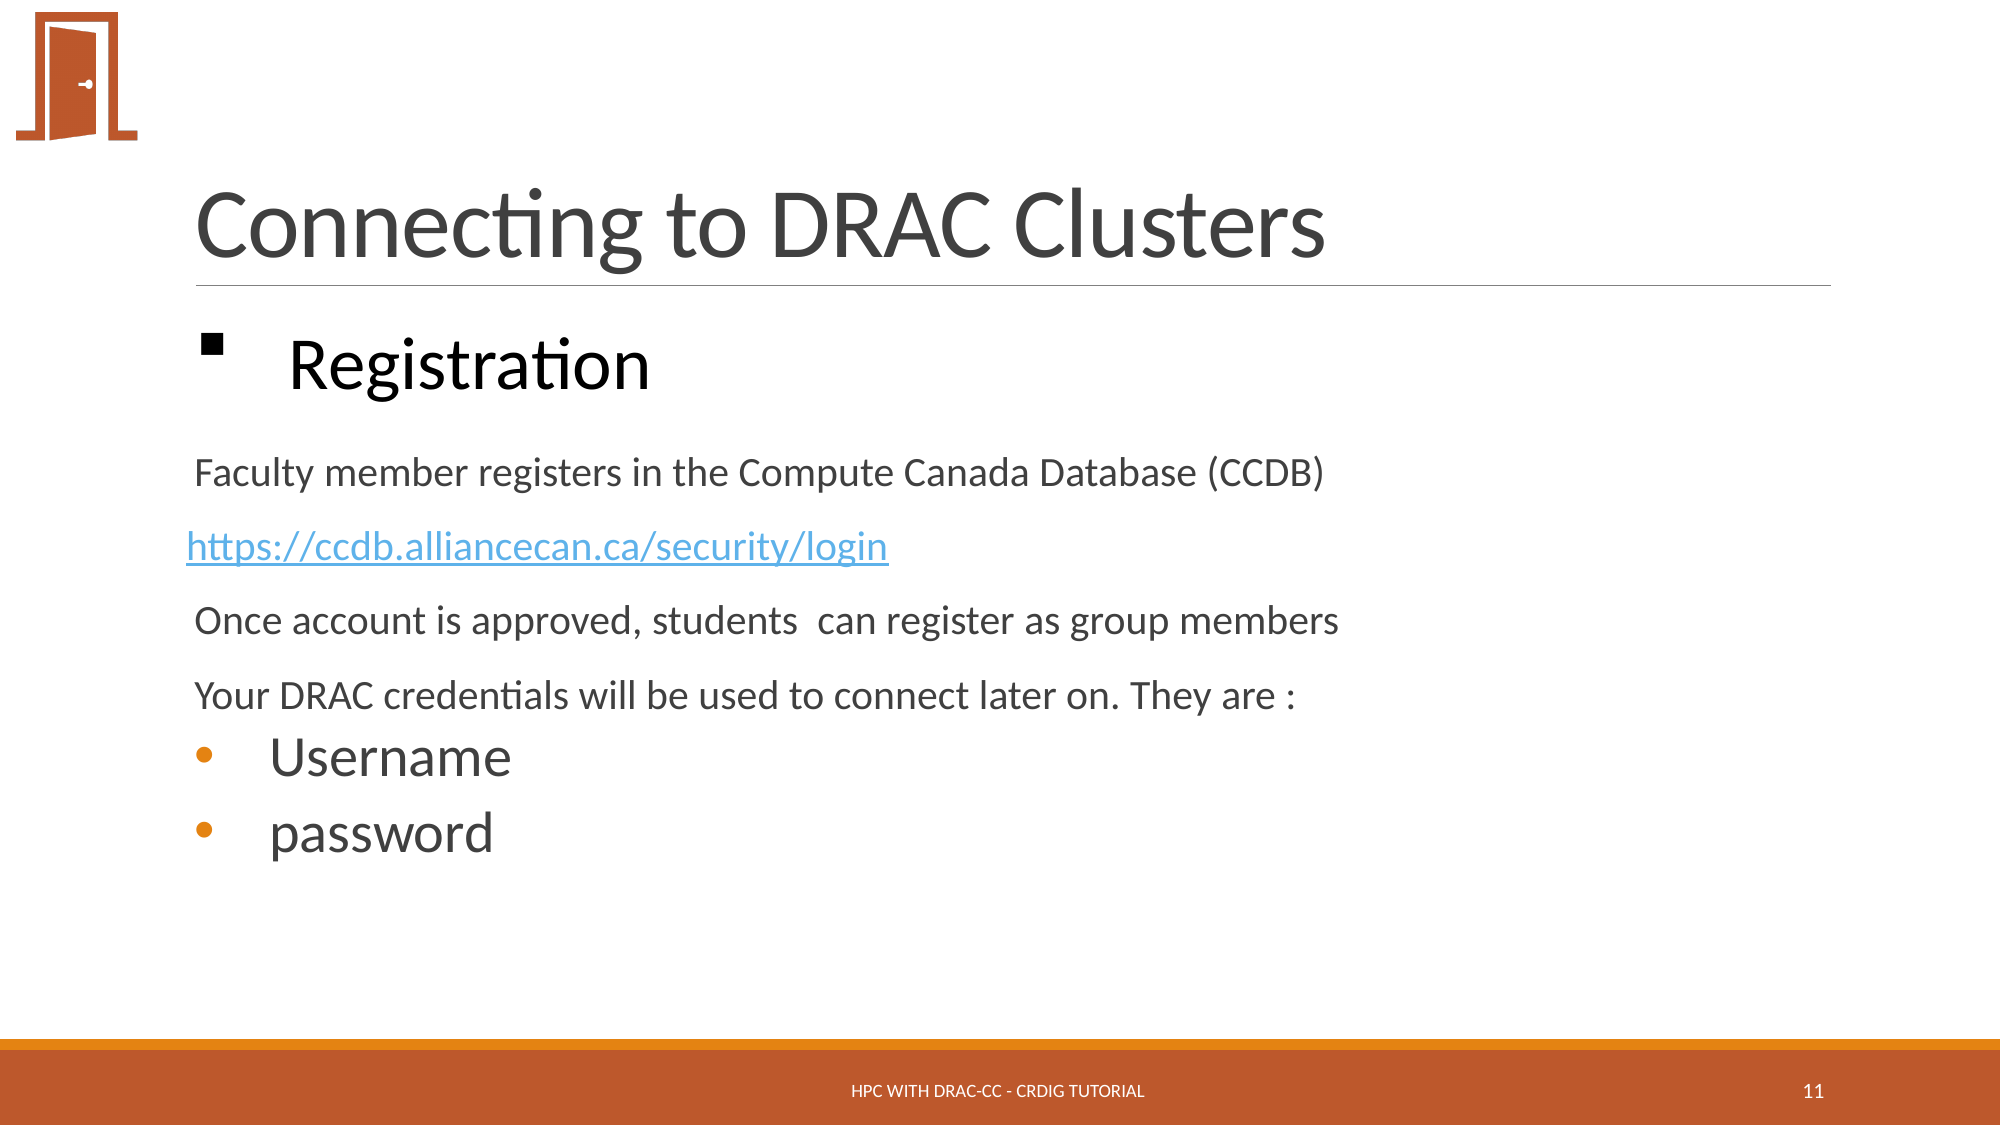

# Connecting to DRAC Clusters
Registration
Faculty member registers in the Compute Canada Database (CCDB)
       https://ccdb.alliancecan.ca/security/login
Once account is approved, students  can register as group members
Your DRAC credentials will be used to connect later on. They are :
Username
password

HPC with DRAC-CC - CRDIG Tutorial
11